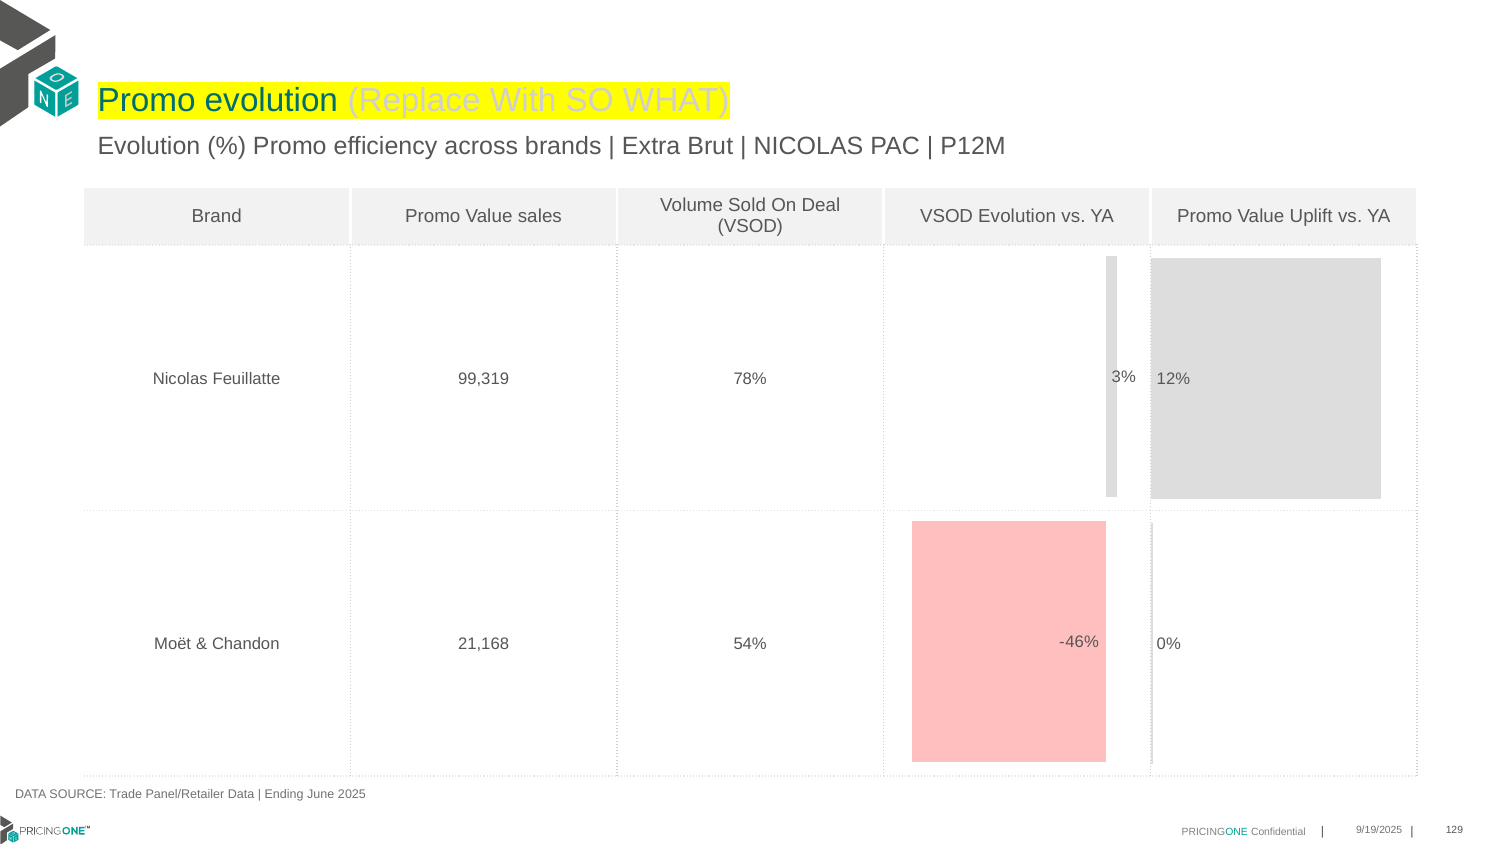

# Promo evolution (Replace With SO WHAT)
Evolution (%) Promo efficiency across brands | Extra Brut | NICOLAS PAC | P12M
| Brand | Promo Value sales | Volume Sold On Deal (VSOD) | VSOD Evolution vs. YA | Promo Value Uplift vs. YA |
| --- | --- | --- | --- | --- |
| Nicolas Feuillatte | 99,319 | 78% |  |  |
| Moët & Chandon | 21,168 | 54% |  |  |

### Chart

| Category | VSOD Evaluation vs YA |
|---|---|
| Nicolas Feuillatte | 0.026000000000000023 |
| Moët & Chandon | -0.45999999999999996 |

### Chart

| Category | Promo Value Uplift vs YA |
|---|---|
| Nicolas Feuillatte | 0.12187178623010597 |
| Moët & Chandon | 0.001258152025789494 |
DATA SOURCE: Trade Panel/Retailer Data | Ending June 2025

9/19/2025
129